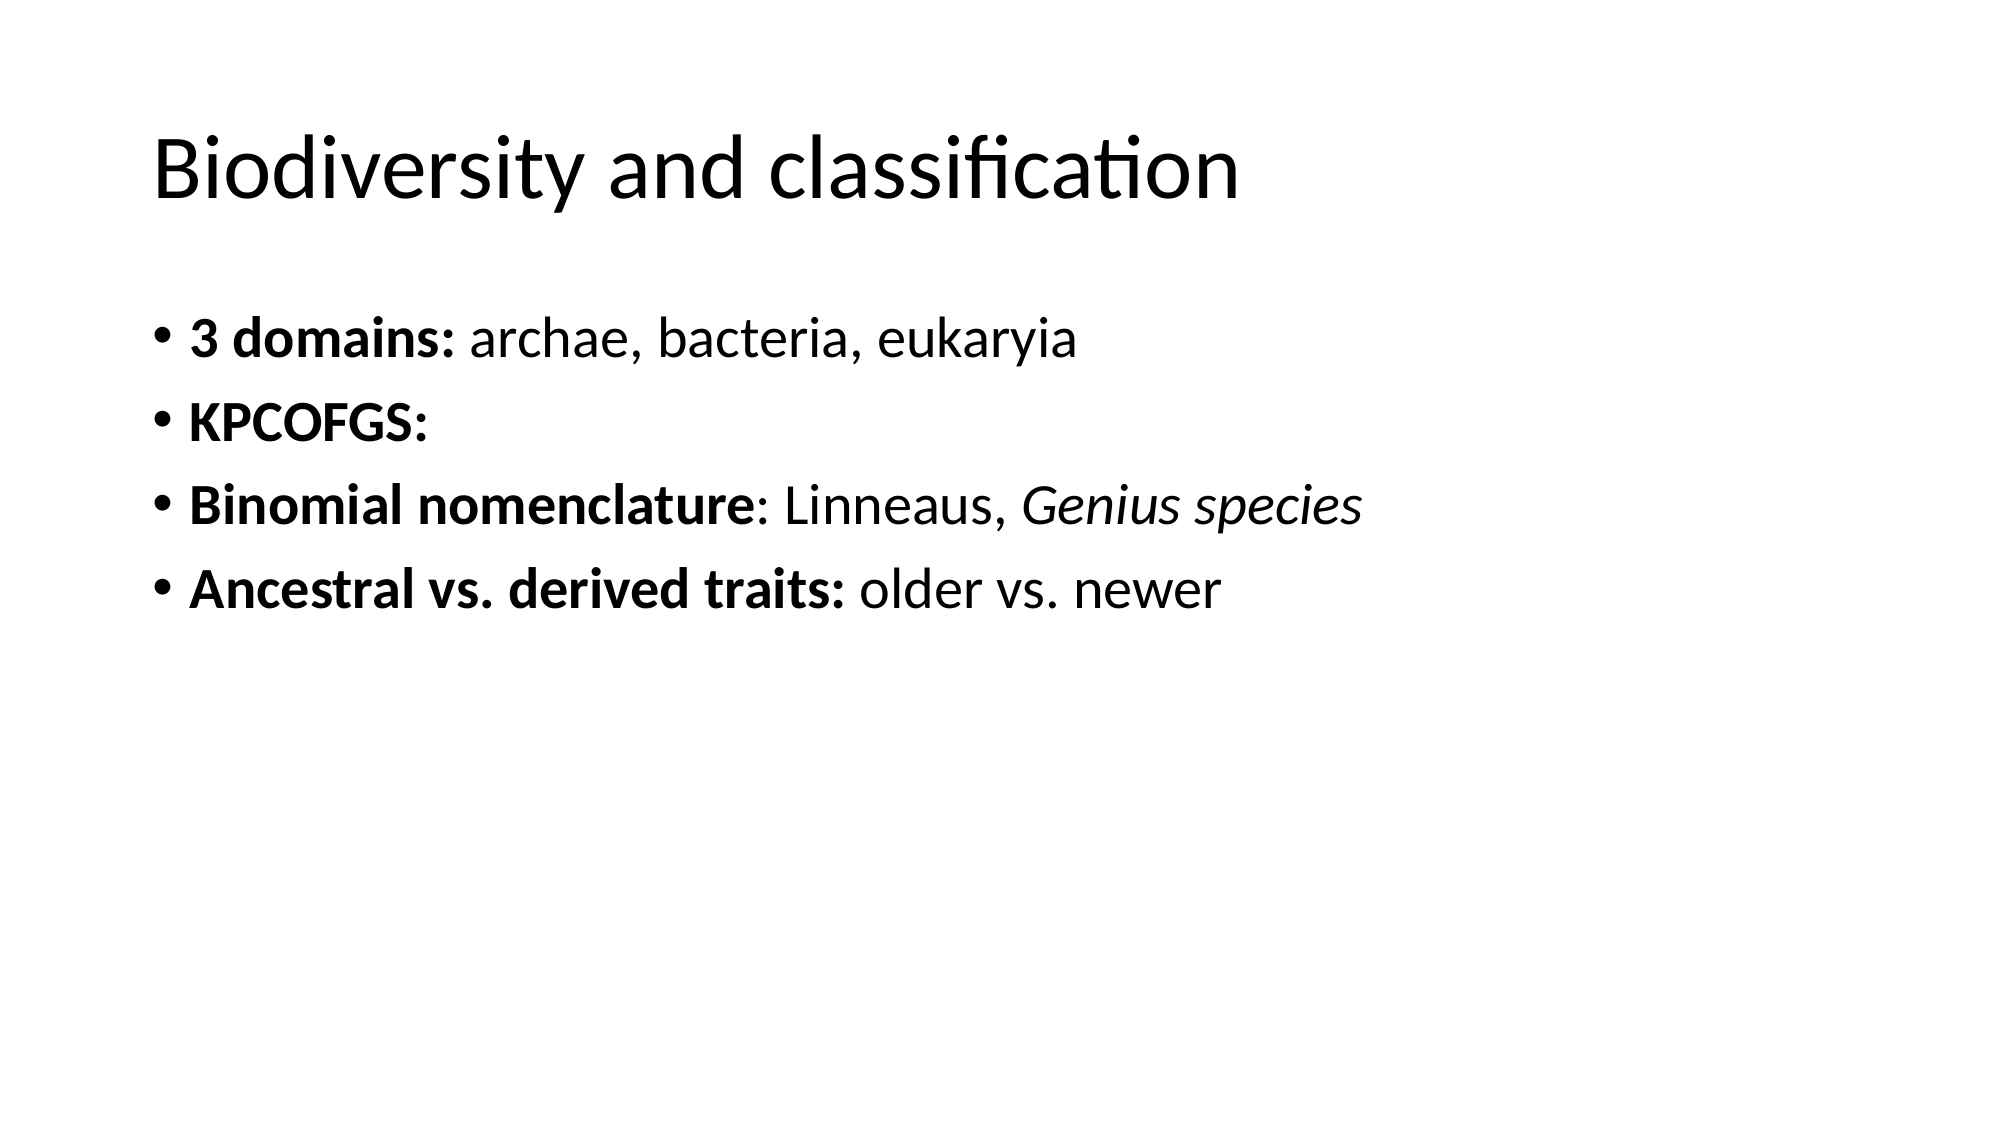

# Biodiversity and classification
3 domains: archae, bacteria, eukaryia
KPCOFGS:
Binomial nomenclature: Linneaus, Genius species
Ancestral vs. derived traits: older vs. newer